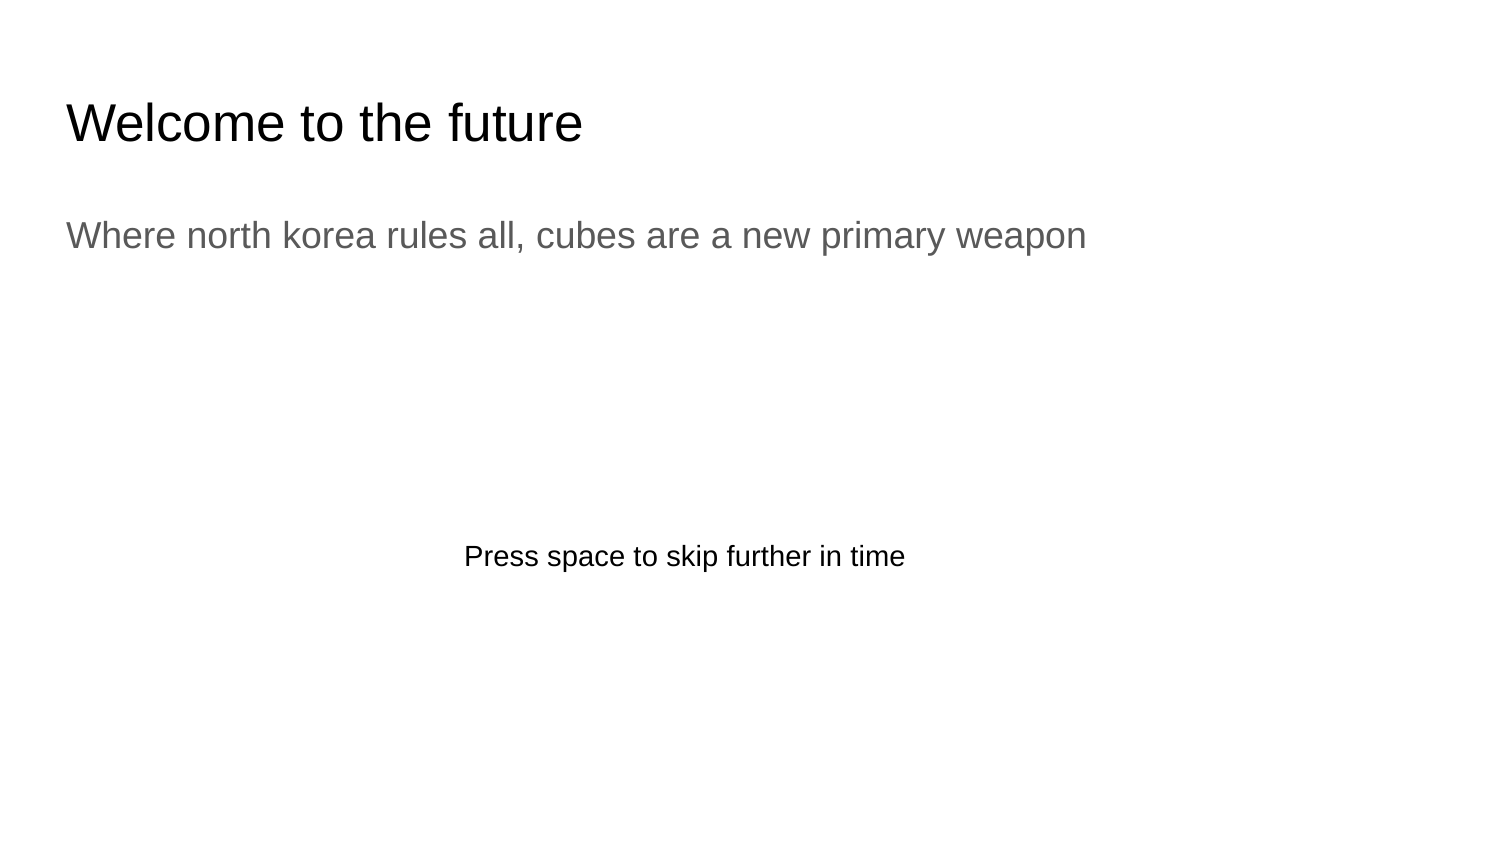

# Welcome to the future
Where north korea rules all, cubes are a new primary weapon
Press space to skip further in time